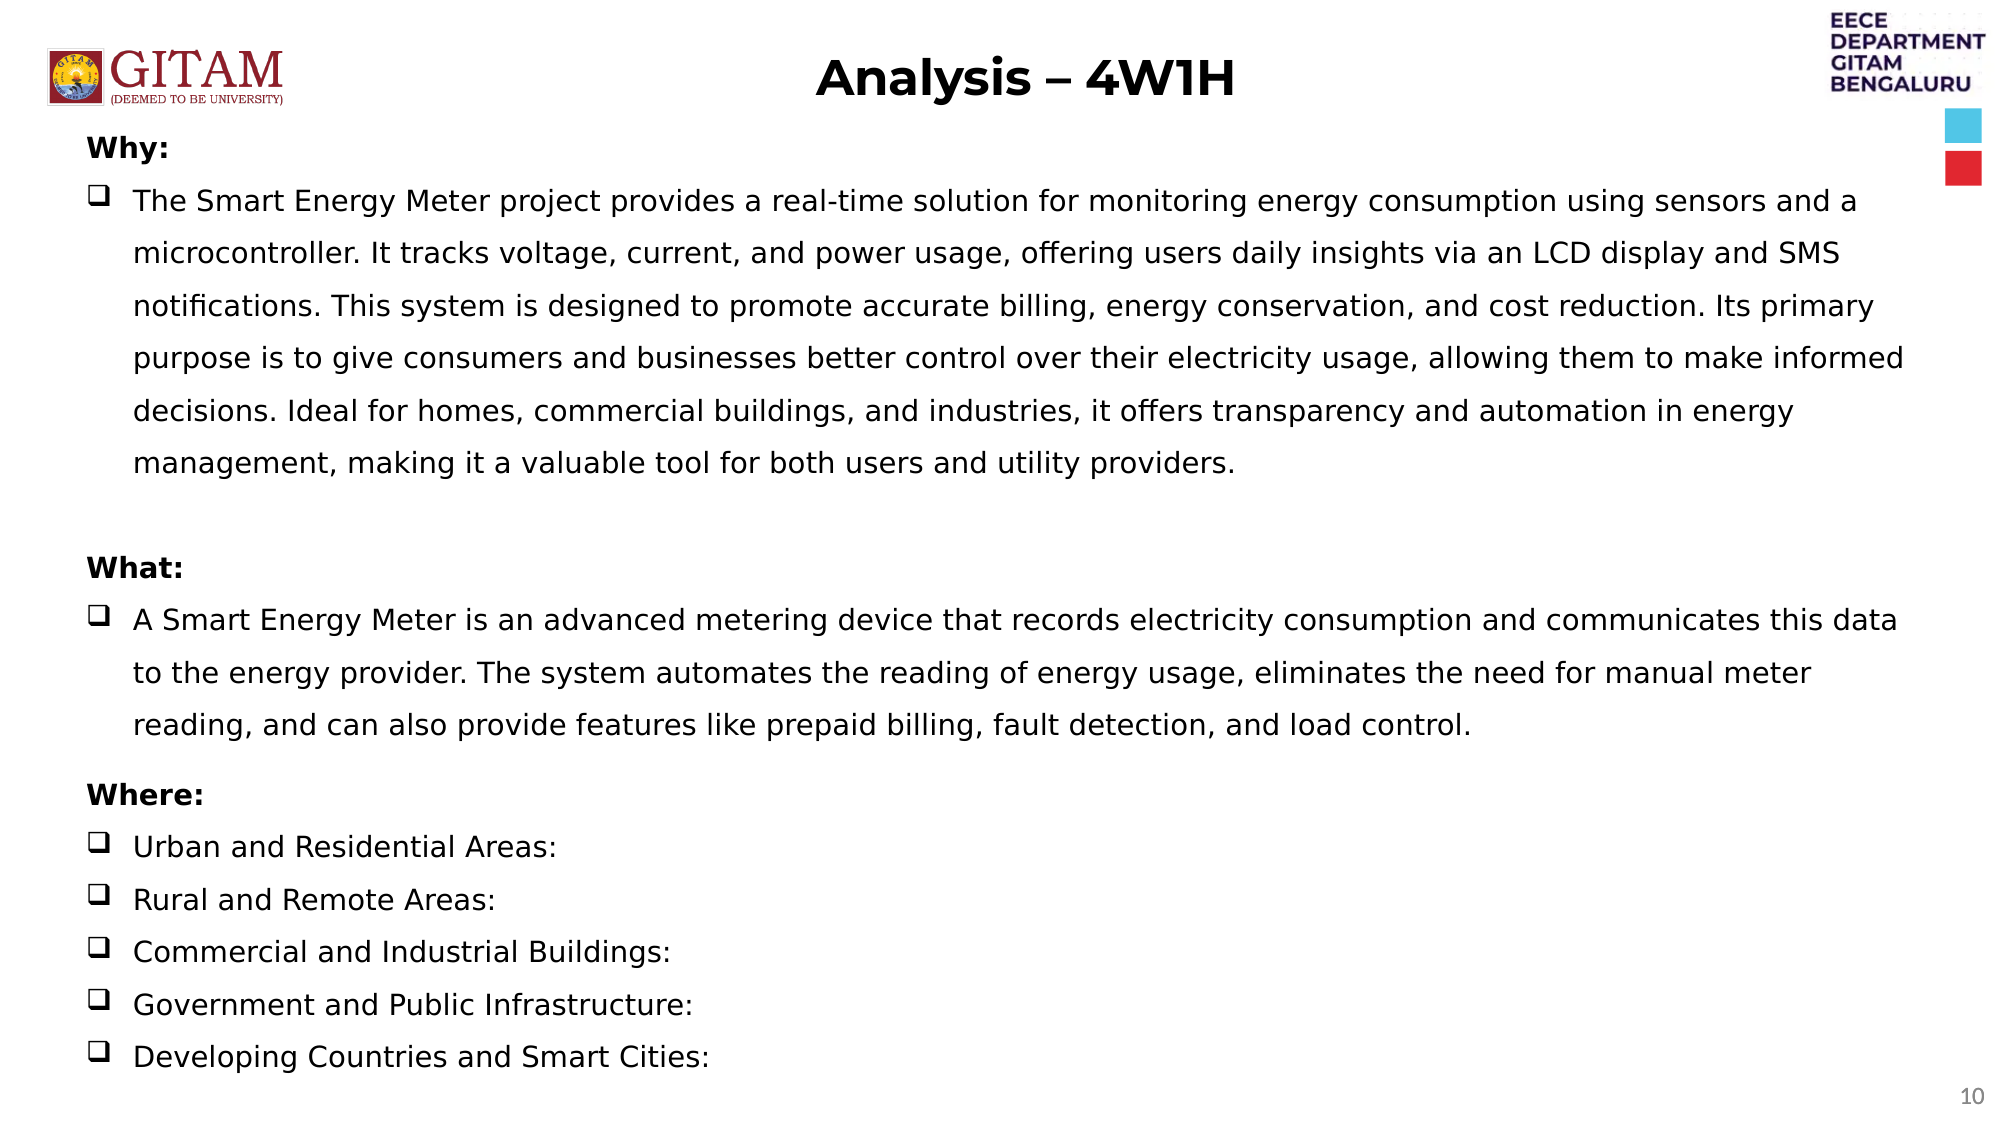

Analysis – 4W1H
Why:
The Smart Energy Meter project provides a real-time solution for monitoring energy consumption using sensors and a microcontroller. It tracks voltage, current, and power usage, offering users daily insights via an LCD display and SMS notifications. This system is designed to promote accurate billing, energy conservation, and cost reduction. Its primary purpose is to give consumers and businesses better control over their electricity usage, allowing them to make informed decisions. Ideal for homes, commercial buildings, and industries, it offers transparency and automation in energy management, making it a valuable tool for both users and utility providers.

What:
A Smart Energy Meter is an advanced metering device that records electricity consumption and communicates this data to the energy provider. The system automates the reading of energy usage, eliminates the need for manual meter reading, and can also provide features like prepaid billing, fault detection, and load control.

Where:
Urban and Residential Areas:
Rural and Remote Areas:
Commercial and Industrial Buildings:
Government and Public Infrastructure:
Developing Countries and Smart Cities:

10
10